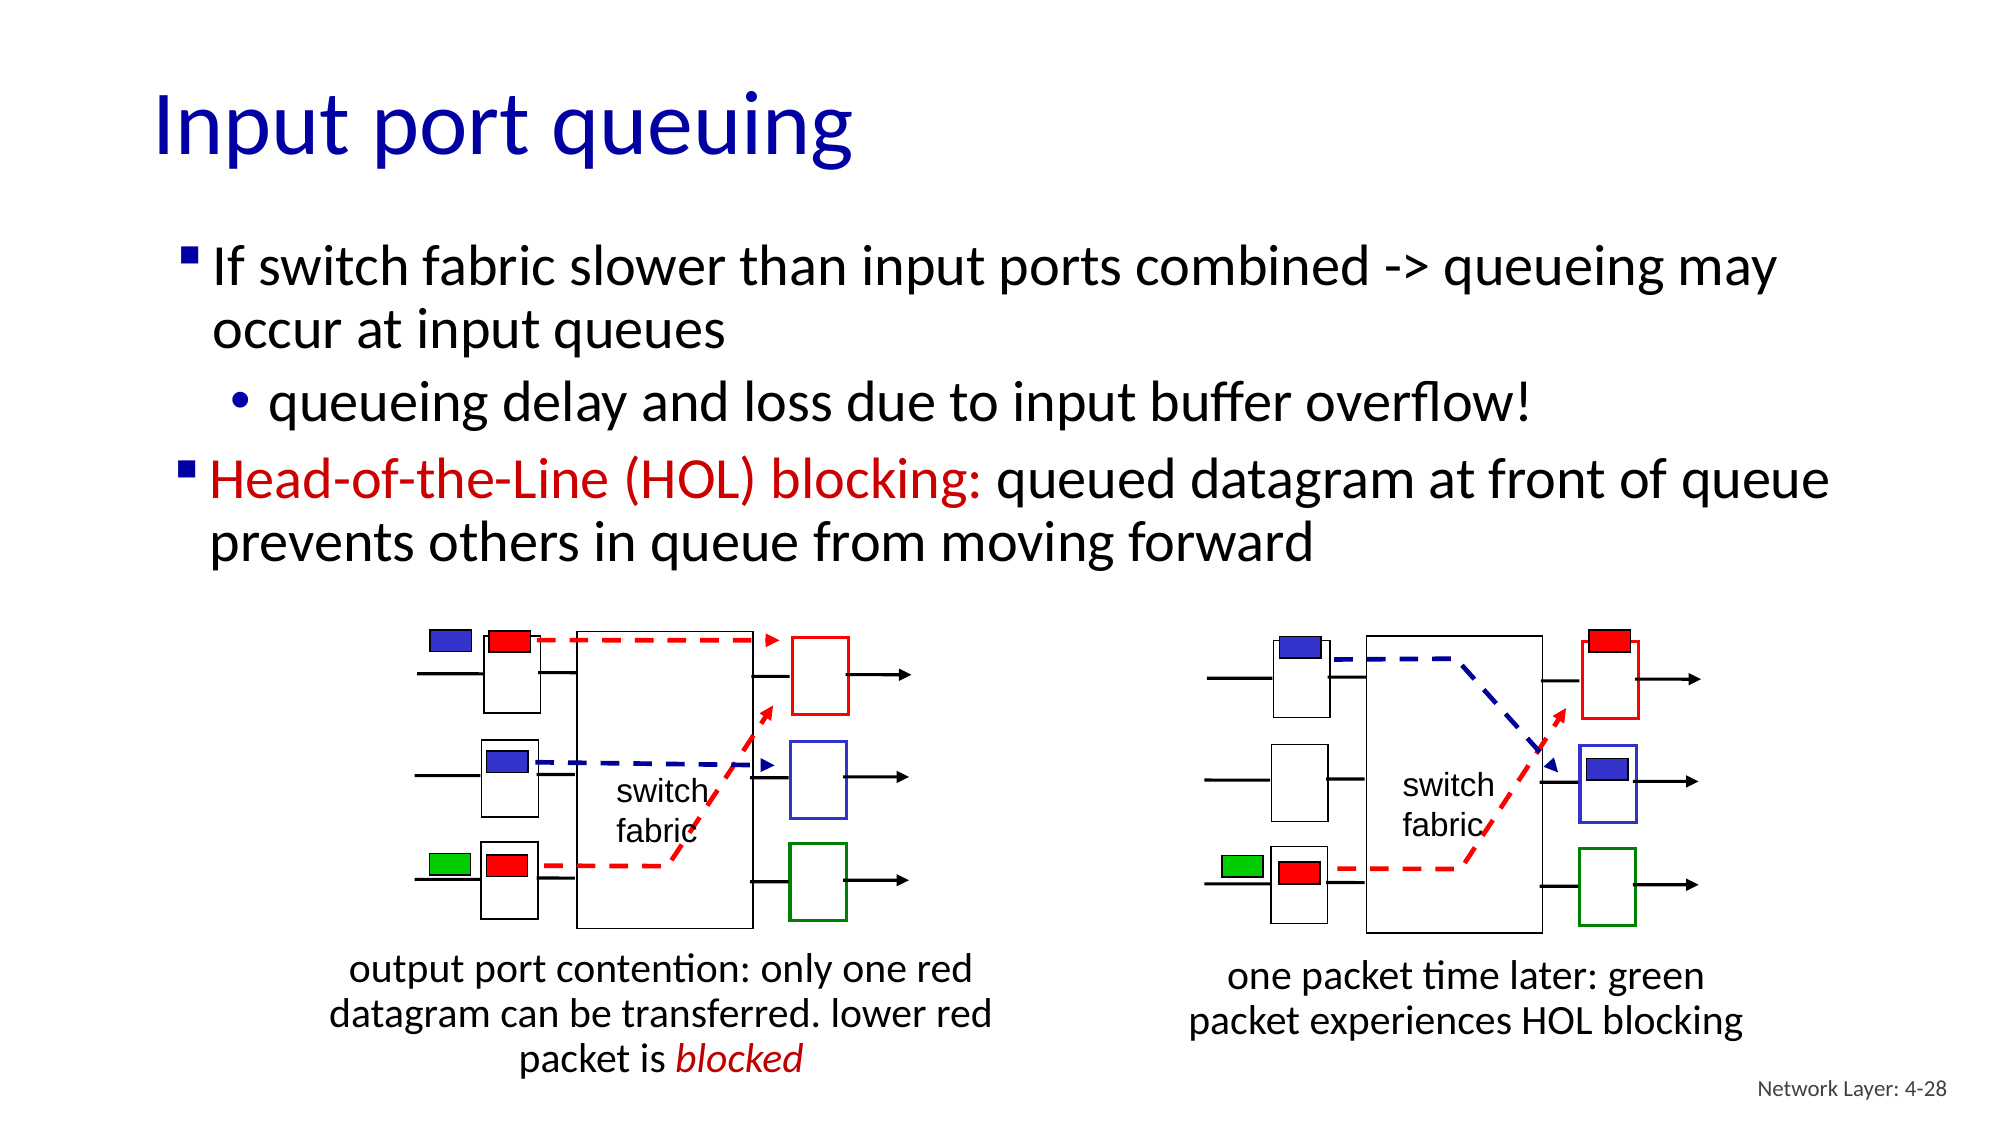

# Input port queuing
If switch fabric slower than input ports combined -> queueing may occur at input queues
queueing delay and loss due to input buffer overflow!

Head-of-the-Line (HOL) blocking: queued datagram at front of queue prevents others in queue from moving forward

switch
fabric

switch
fabric

one packet time later: green packet experiences HOL blocking
output port contention: only one red datagram can be transferred. lower red packet is blocked
Network Layer: 4-28